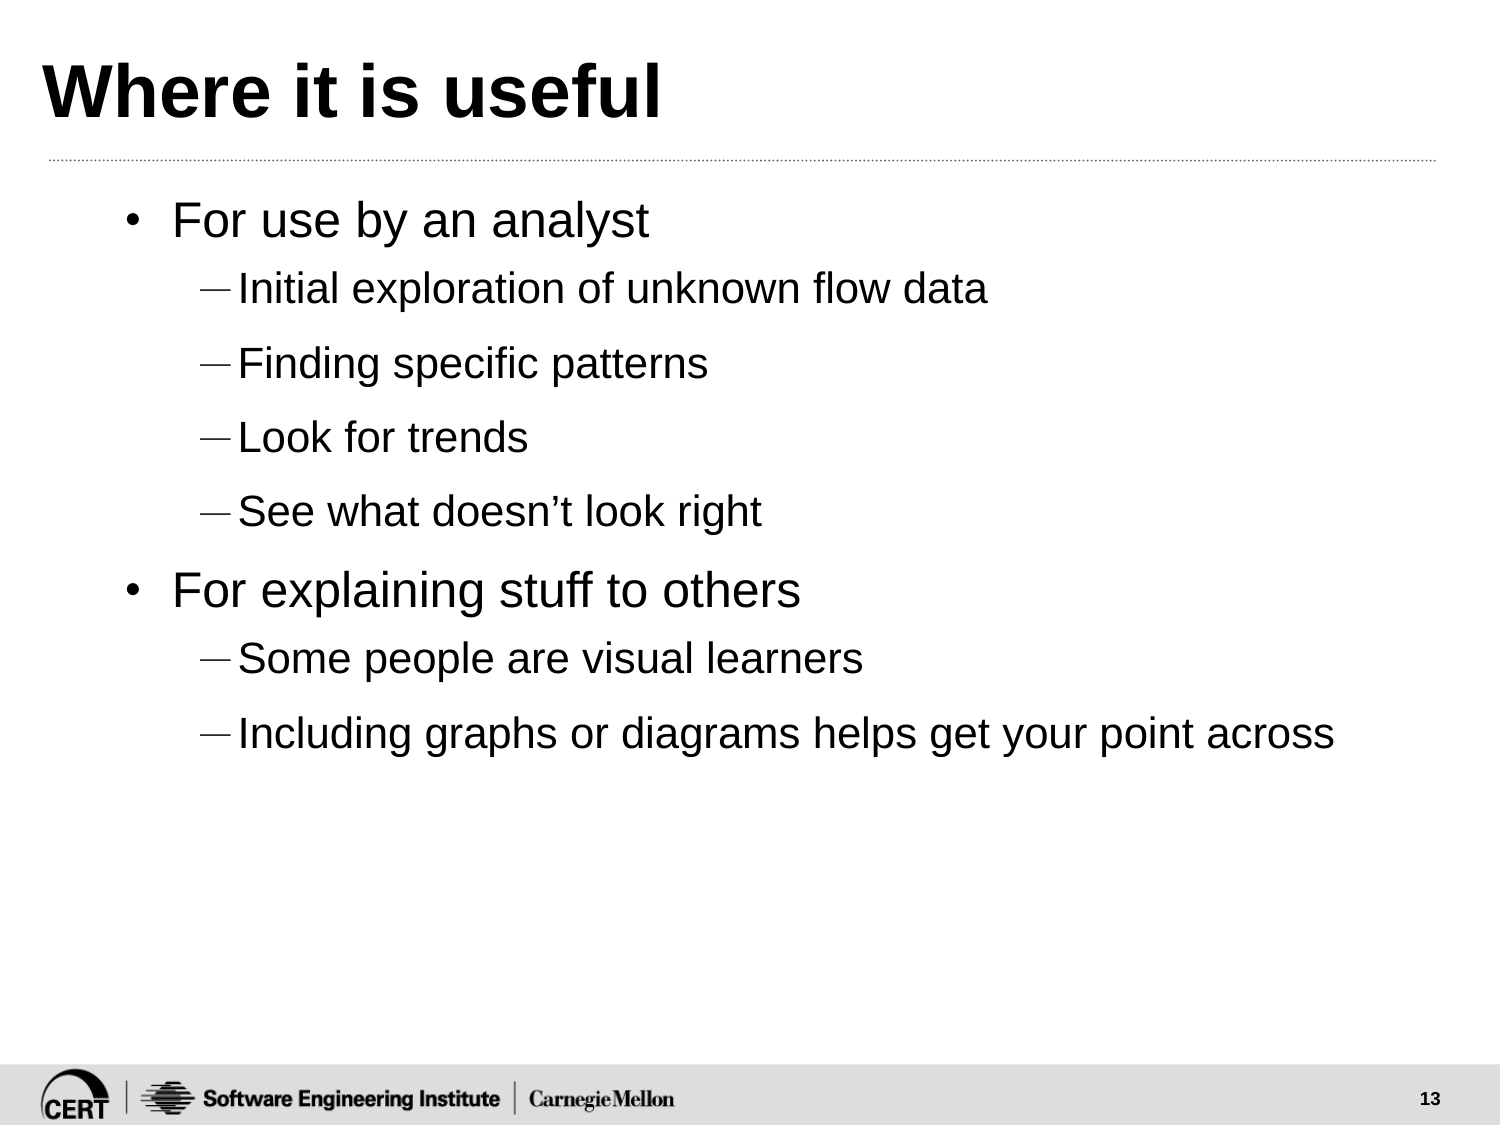

# Where it is useful
For use by an analyst
Initial exploration of unknown flow data
Finding specific patterns
Look for trends
See what doesn’t look right
For explaining stuff to others
Some people are visual learners
Including graphs or diagrams helps get your point across